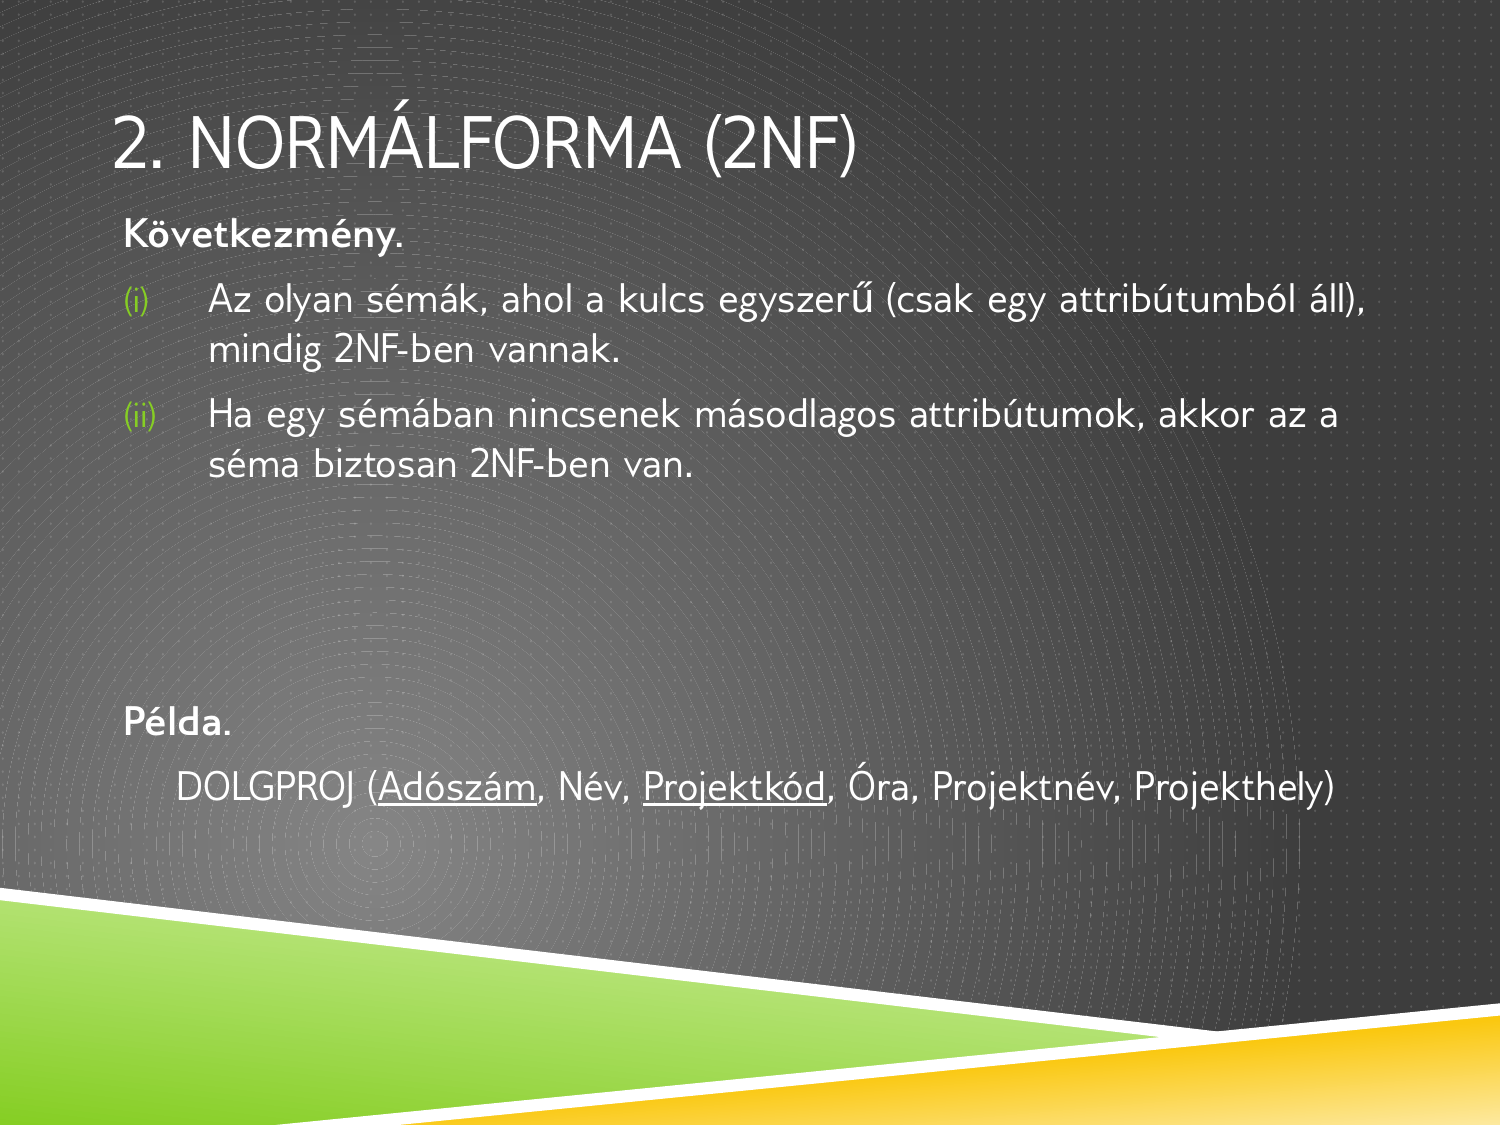

# 2. Normálforma (2nF)
Következmény.
Az olyan sémák, ahol a kulcs egyszerű (csak egy attribútumból áll), mindig 2NF-ben vannak.
Ha egy sémában nincsenek másodlagos attribútumok, akkor az a séma biztosan 2NF-ben van.

Példa.
DOLGPROJ (Adószám, Név, Projektkód, Óra, Projektnév, Projekthely)